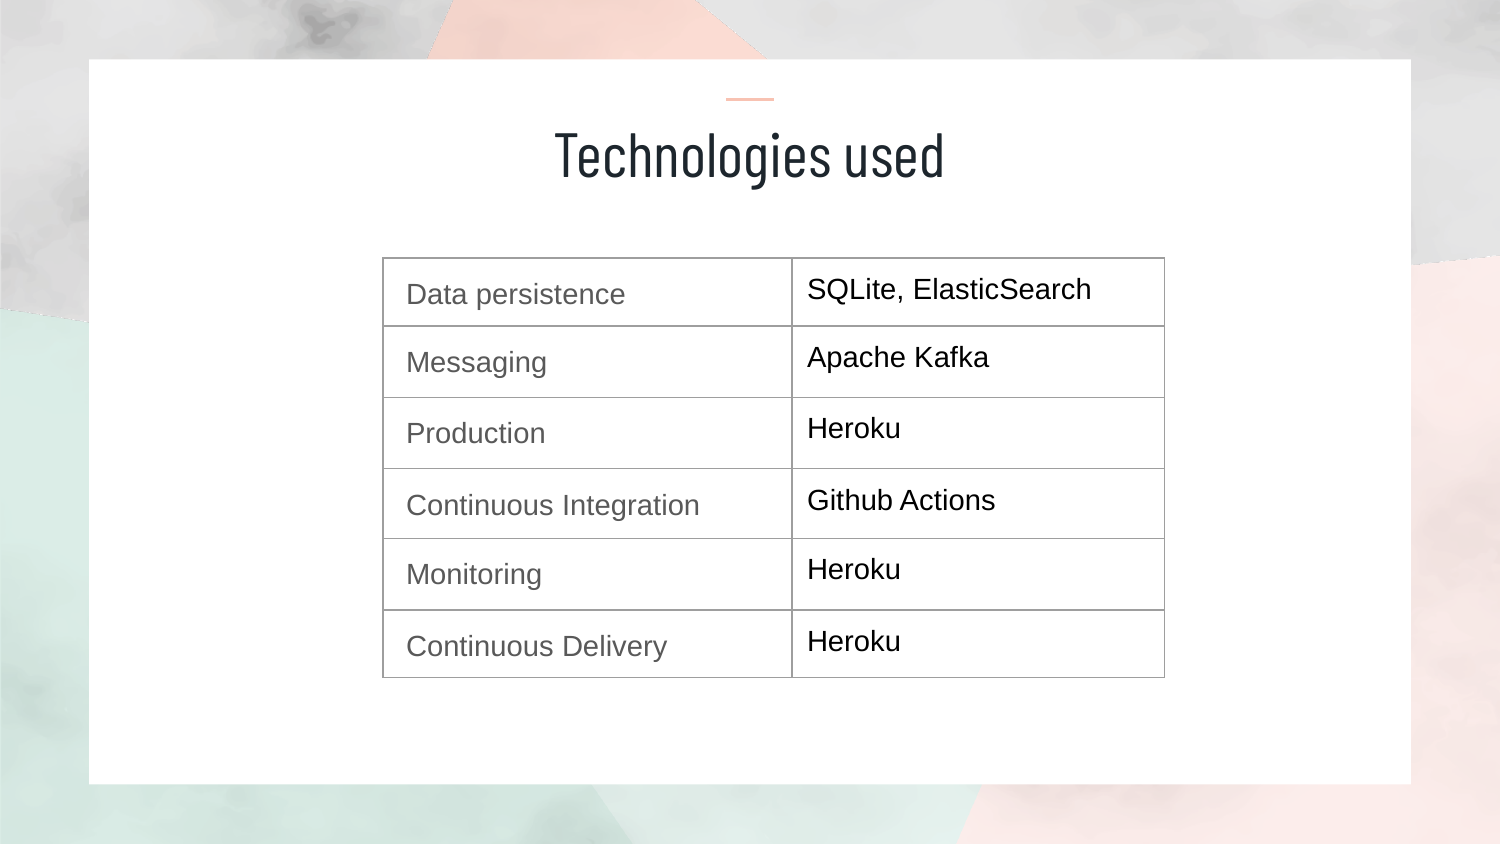

# Technologies used

| Data persistence | SQLite, ElasticSearch |
| --- | --- |
| Messaging | Apache Kafka |
| Production | Heroku |
| Continuous Integration | Github Actions |
| Monitoring | Heroku |
| Continuous Delivery | Heroku |